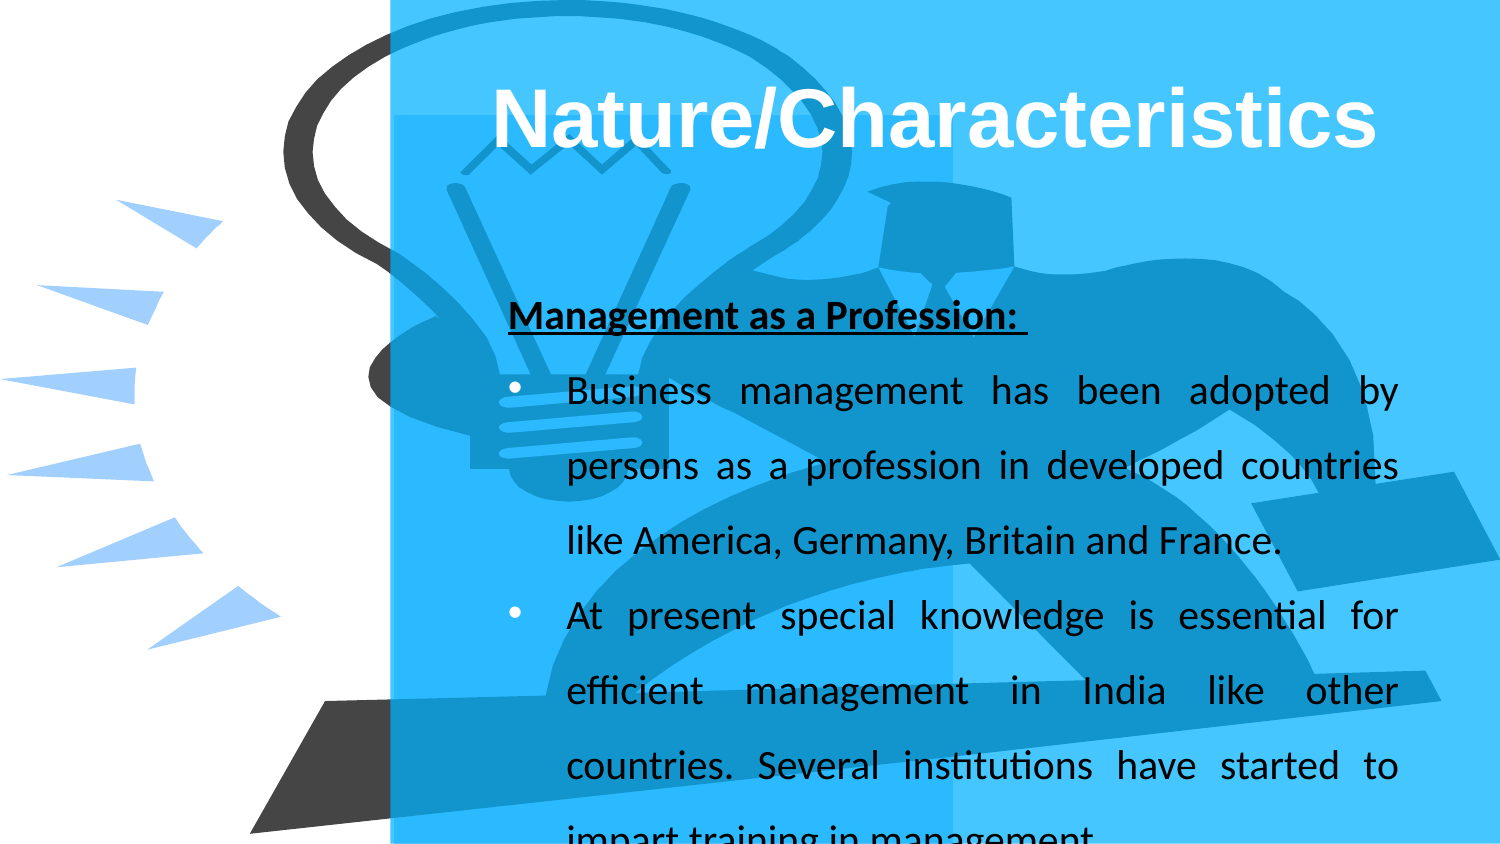

# Nature/Characteristics
Management as a Profession:
Business management has been adopted by persons as a profession in developed countries like America, Germany, Britain and France.
At present special knowledge is essential for efficient management in India like other countries. Several institutions have started to impart training in management.